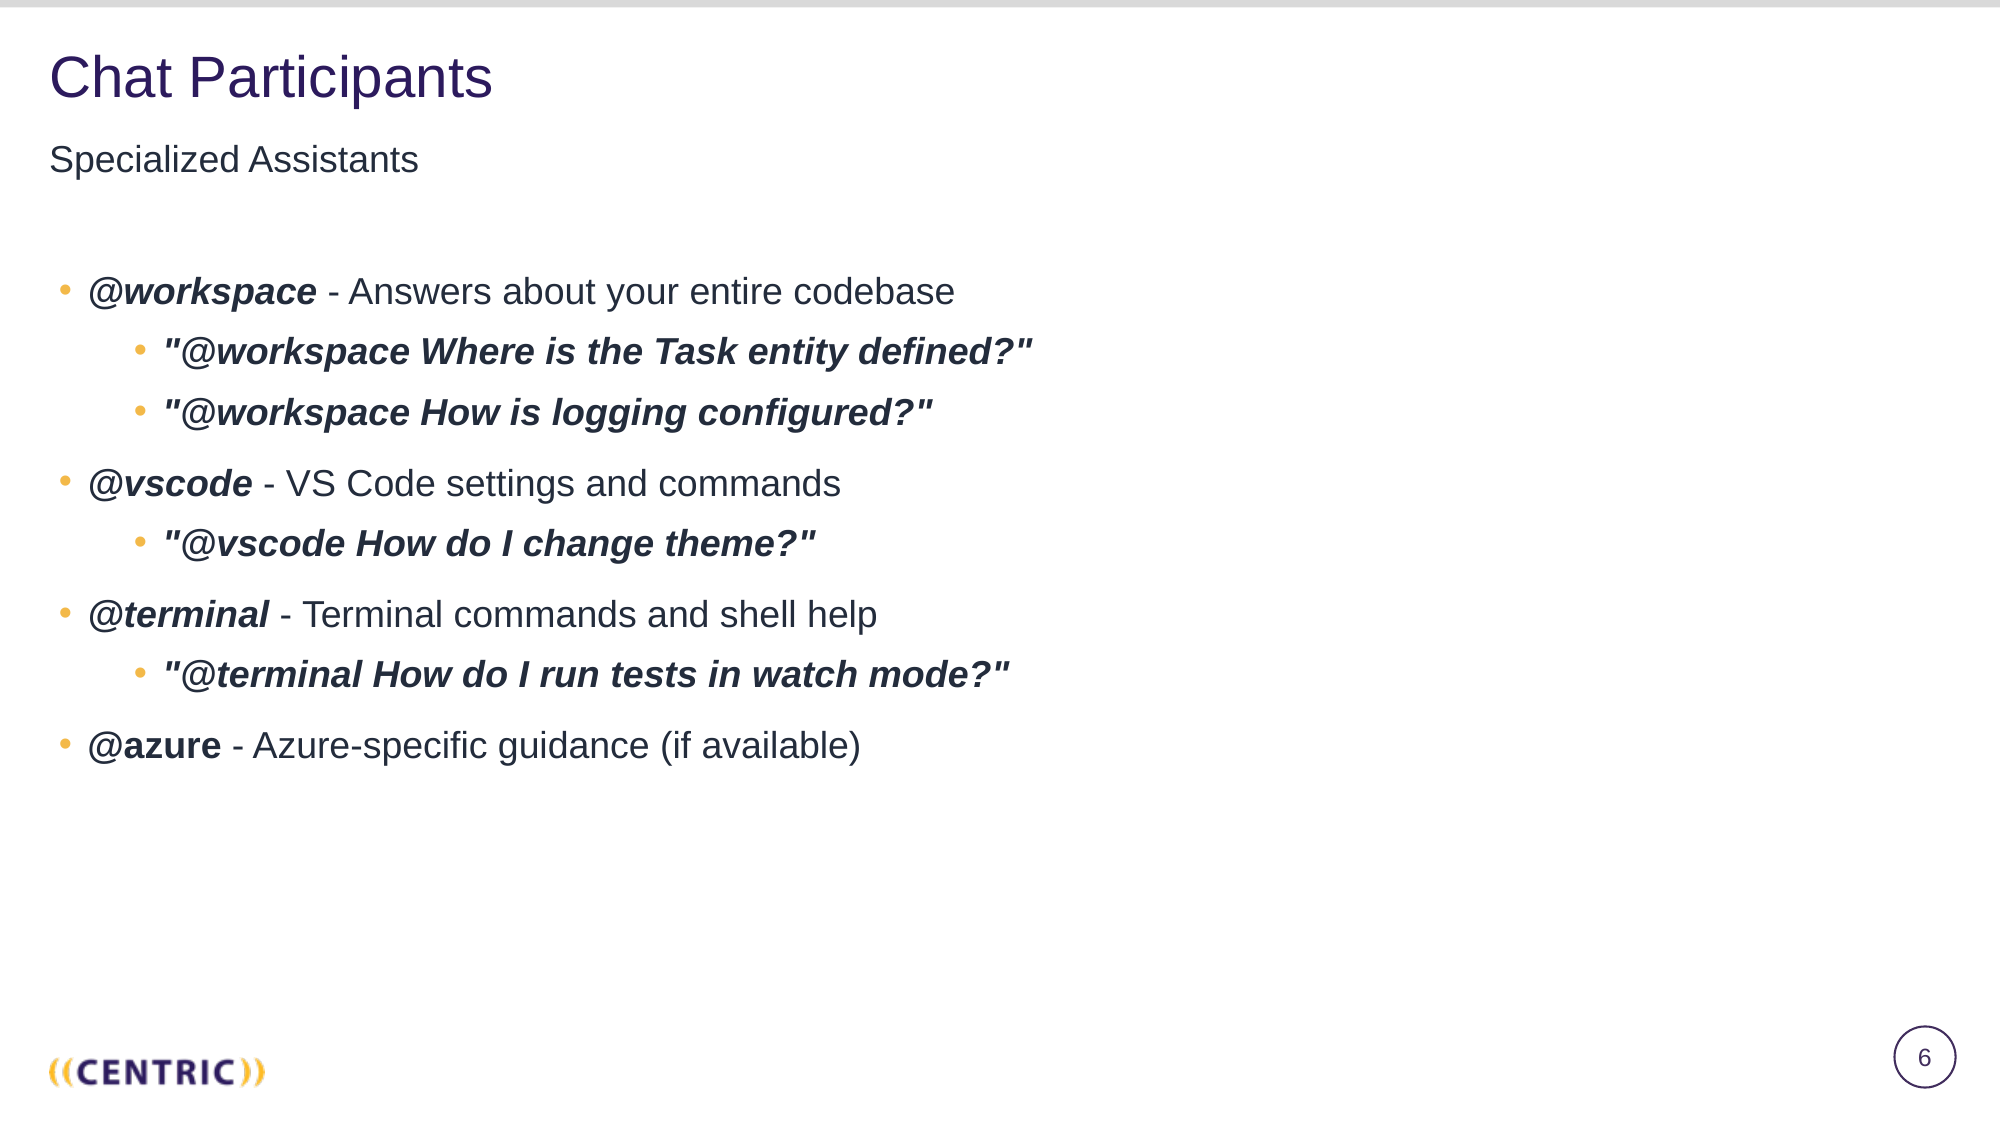

# Chat Participants
Specialized Assistants
@workspace - Answers about your entire codebase
"@workspace Where is the Task entity defined?"
"@workspace How is logging configured?"
@vscode - VS Code settings and commands
"@vscode How do I change theme?"
@terminal - Terminal commands and shell help
"@terminal How do I run tests in watch mode?"
@azure - Azure-specific guidance (if available)